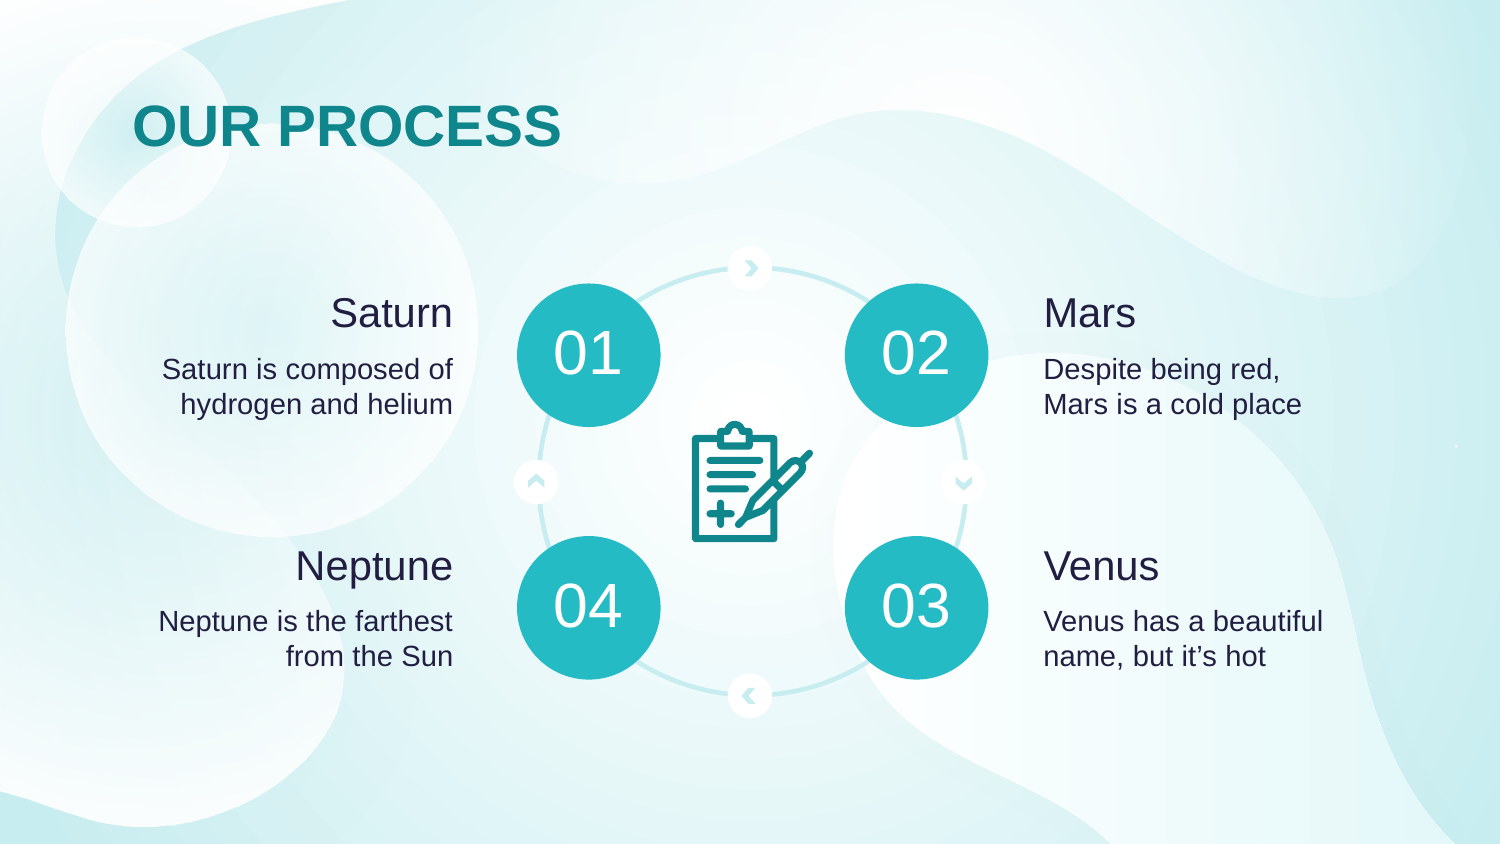

# OUR PROCESS

Saturn
Mars

01
02
Saturn is composed of hydrogen and helium
Despite being red, Mars is a cold place

Neptune
Venus

04
03
Neptune is the farthest from the Sun
Venus has a beautiful name, but it’s hot